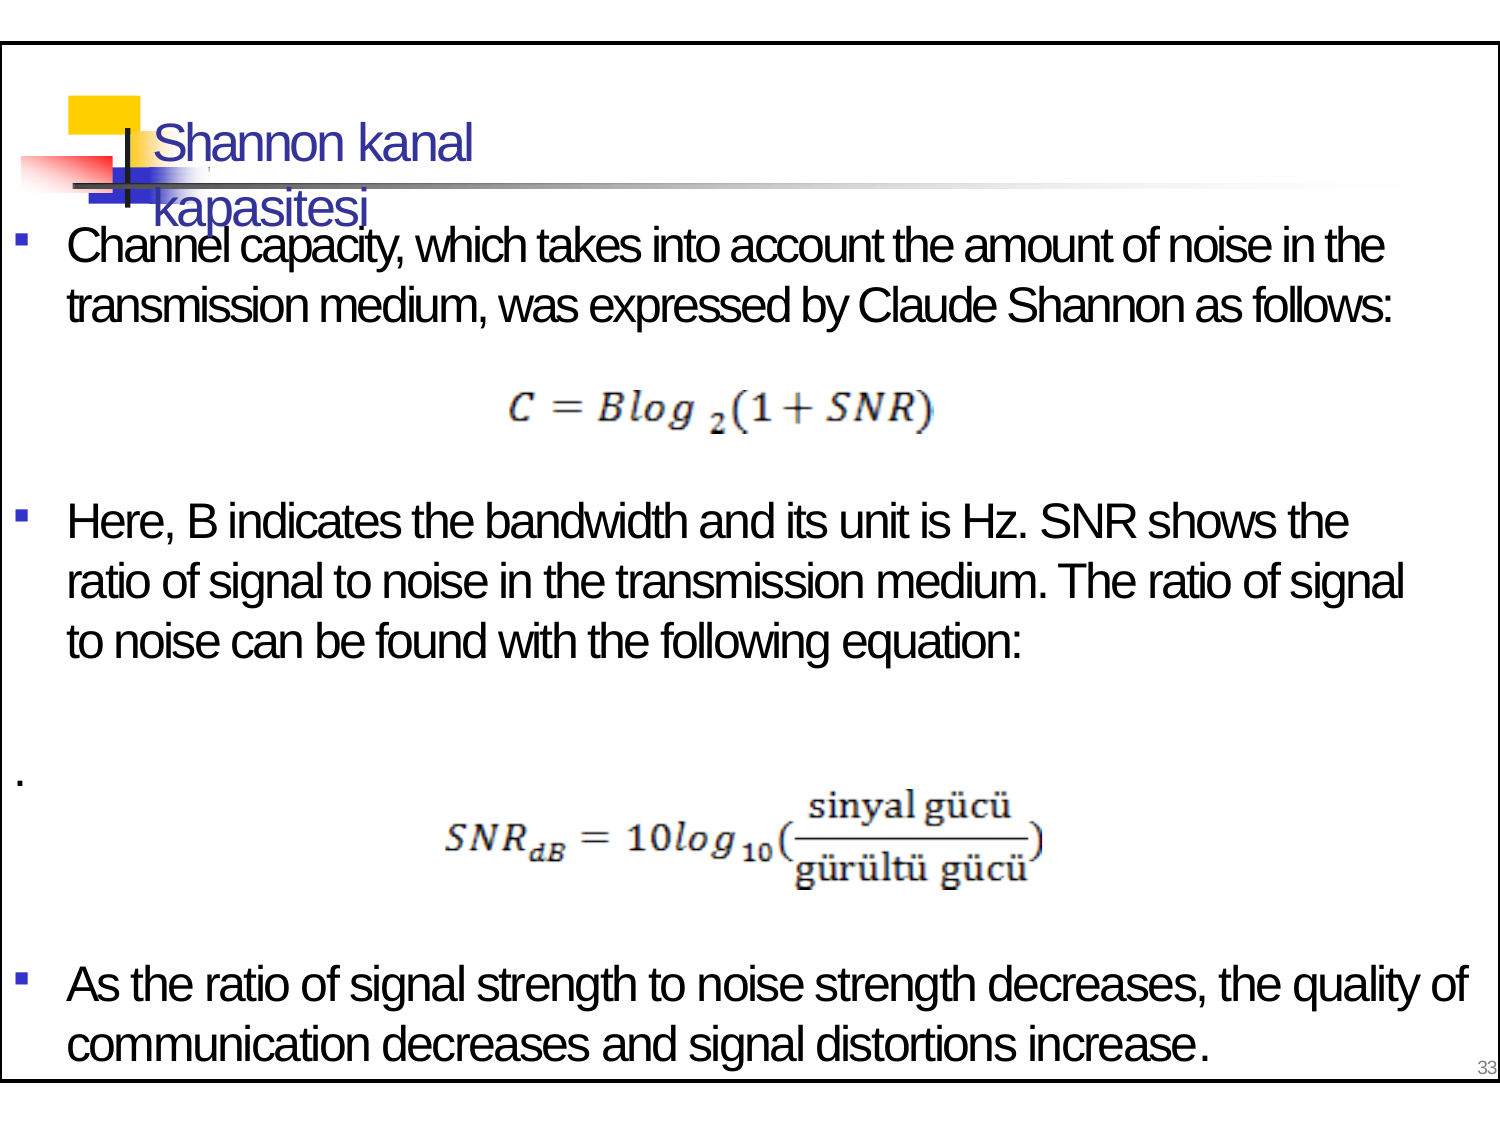

# Shannon kanal kapasitesi

Channel capacity, which takes into account the amount of noise in the transmission medium, was expressed by Claude Shannon as follows:
Here, B indicates the bandwidth and its unit is Hz. SNR shows the ratio of signal to noise in the transmission medium. The ratio of signal to noise can be found with the following equation:

.
As the ratio of signal strength to noise strength decreases, the quality of communication decreases and signal distortions increase.
33